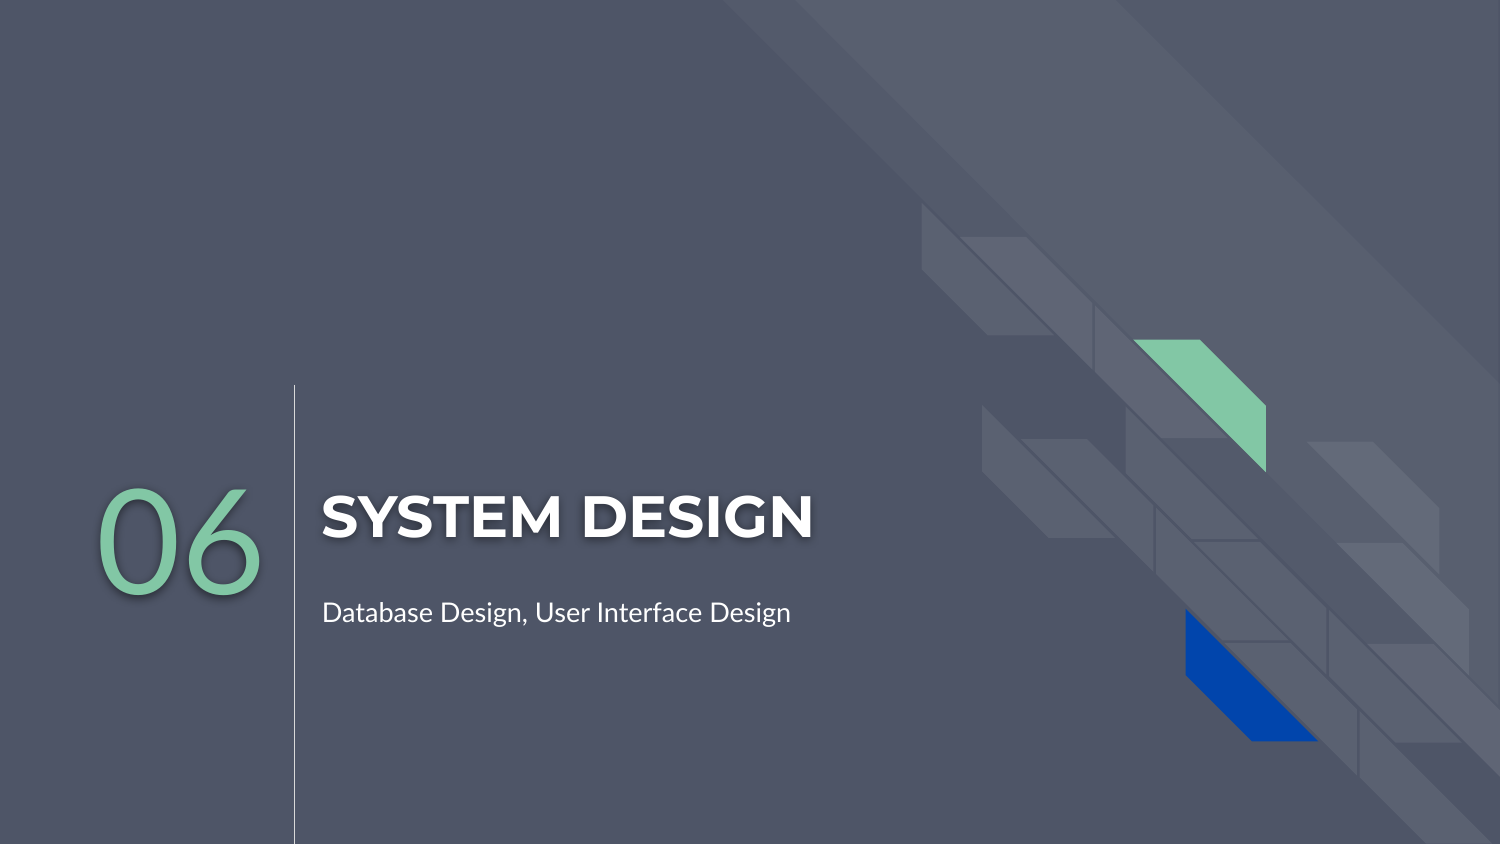

# SYSTEM DESIGN
06
Database Design, User Interface Design